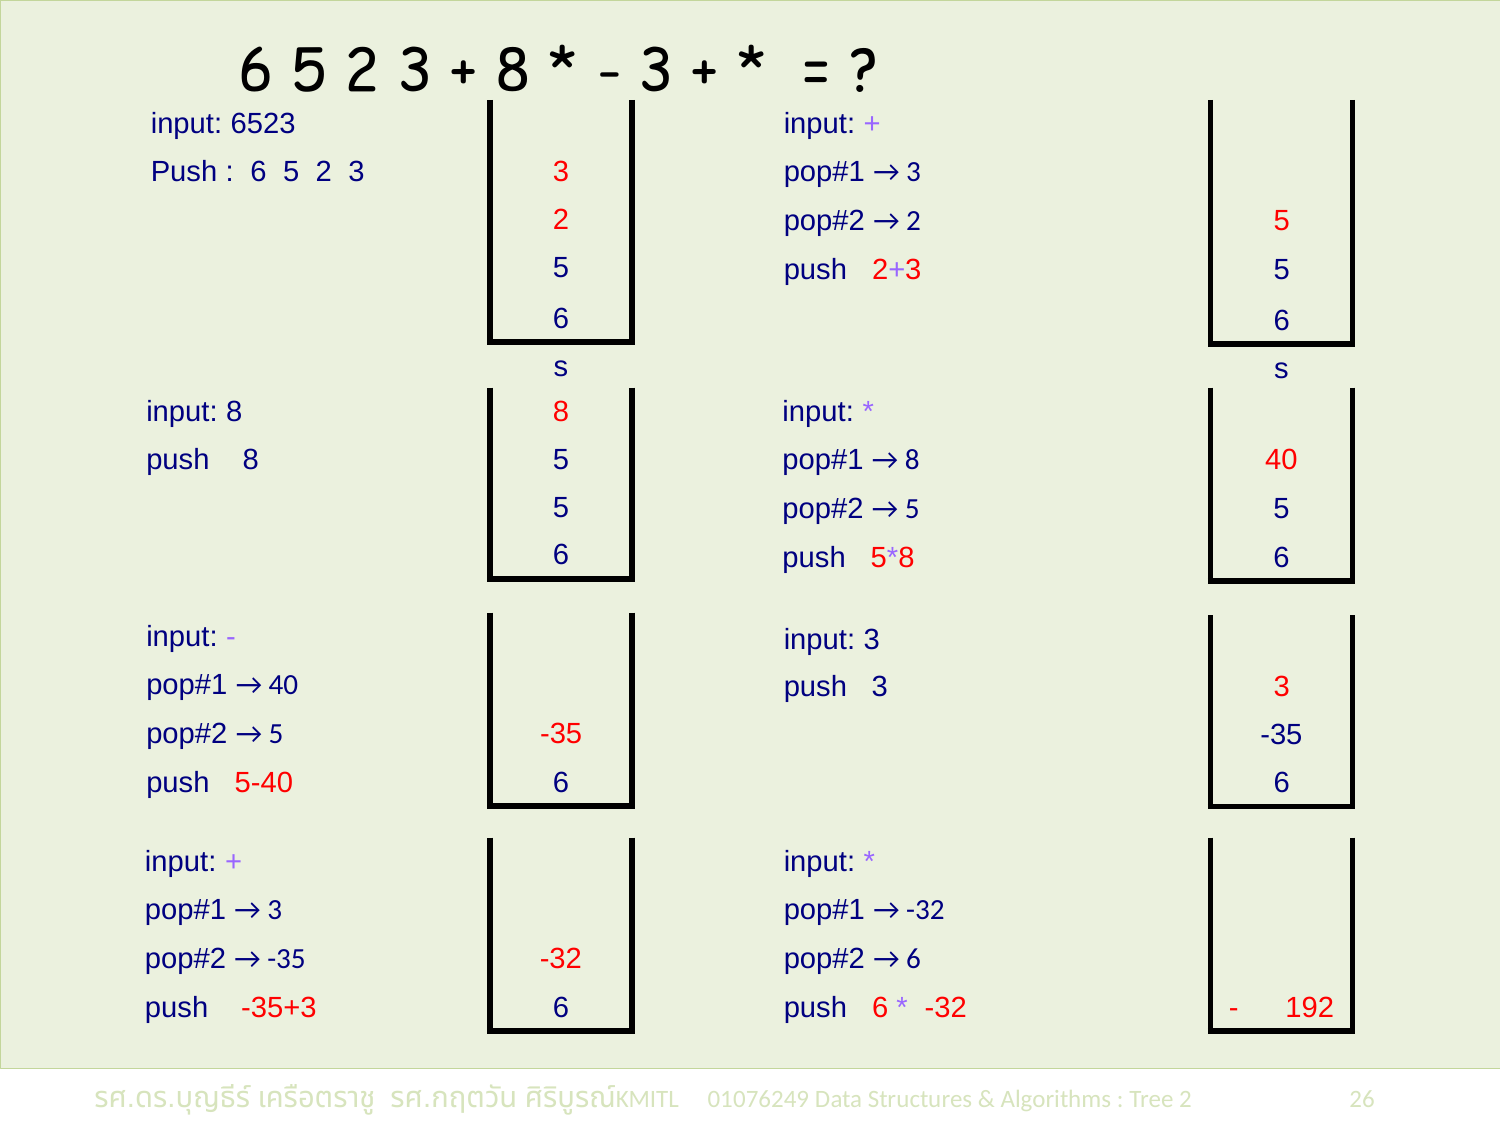

6 5 2 3 + 8 * - 3 + *  = ?
| input: 6523 |  |
| --- | --- |
| Push : 6 5 2 3 | 3 |
|  | 2 |
|  | 5 |
|  | 6 |
|  | s |
| input: + |  |
| --- | --- |
| pop#1 → 3 |  |
| pop#2 → 2 | 5 |
| push 2+3 | 5 |
|  | 6 |
|  | s |
| input: 8 | 8 |
| --- | --- |
| push 8 | 5 |
|  | 5 |
|  | 6 |
|  |  |
| input: \* |  |
| --- | --- |
| pop#1 → 8 | 40 |
| pop#2 → 5 | 5 |
| push 5\*8 | 6 |
|  |  |
| input: - |  |
| --- | --- |
| pop#1 → 40 |  |
| pop#2 → 5 | -35 |
| push 5-40 | 6 |
|  |  |
| input: 3 |  |
| --- | --- |
| push 3 | 3 |
|  | -35 |
|  | 6 |
|  |  |
| input: + |  |
| --- | --- |
| pop#1 → 3 |  |
| pop#2 → -35 | -32 |
| push -35+3 | 6 |
| input: \* |  |
| --- | --- |
| pop#1 → -32 |  |
| pop#2 → 6 |  |
| push 6 \* -32 | - 192 |